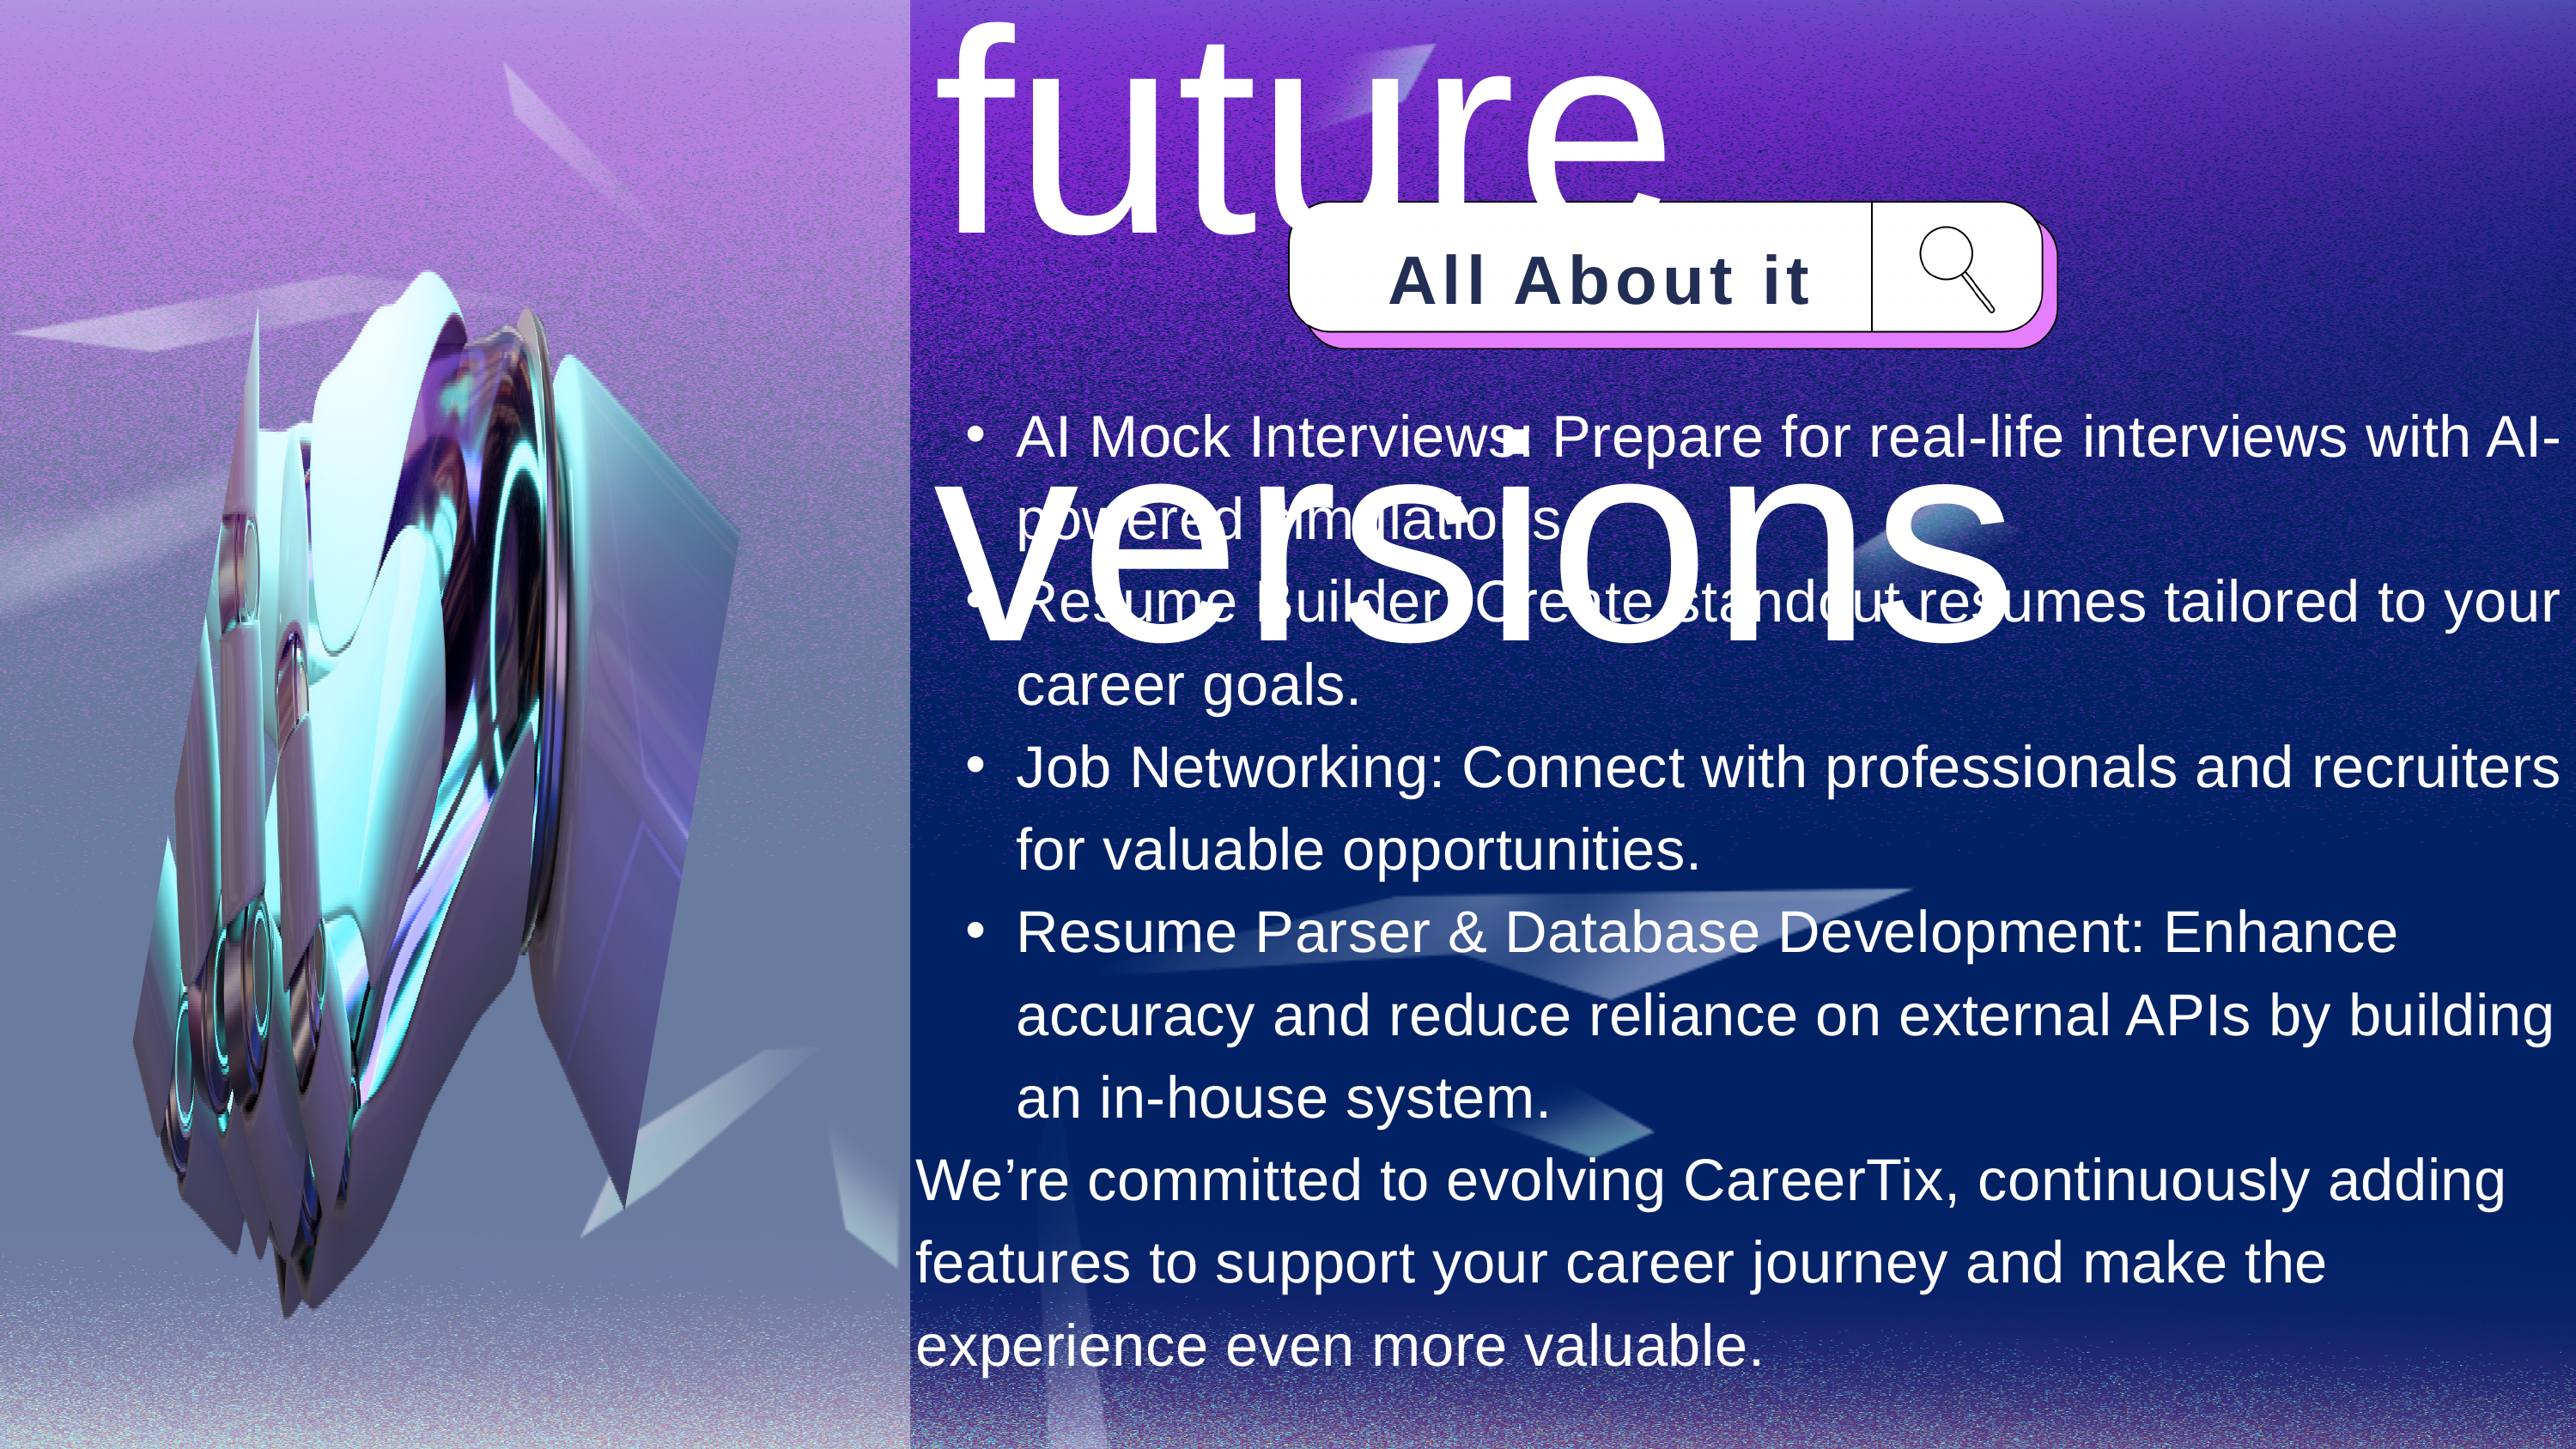

future versions

All About it
AI Mock Interviews: Prepare for real-life interviews with AI-powered simulations.
Resume Builder: Create standout resumes tailored to your career goals.
Job Networking: Connect with professionals and recruiters for valuable opportunities.
Resume Parser & Database Development: Enhance accuracy and reduce reliance on external APIs by building an in-house system.
We’re committed to evolving CareerTix, continuously adding features to support your career journey and make the experience even more valuable.